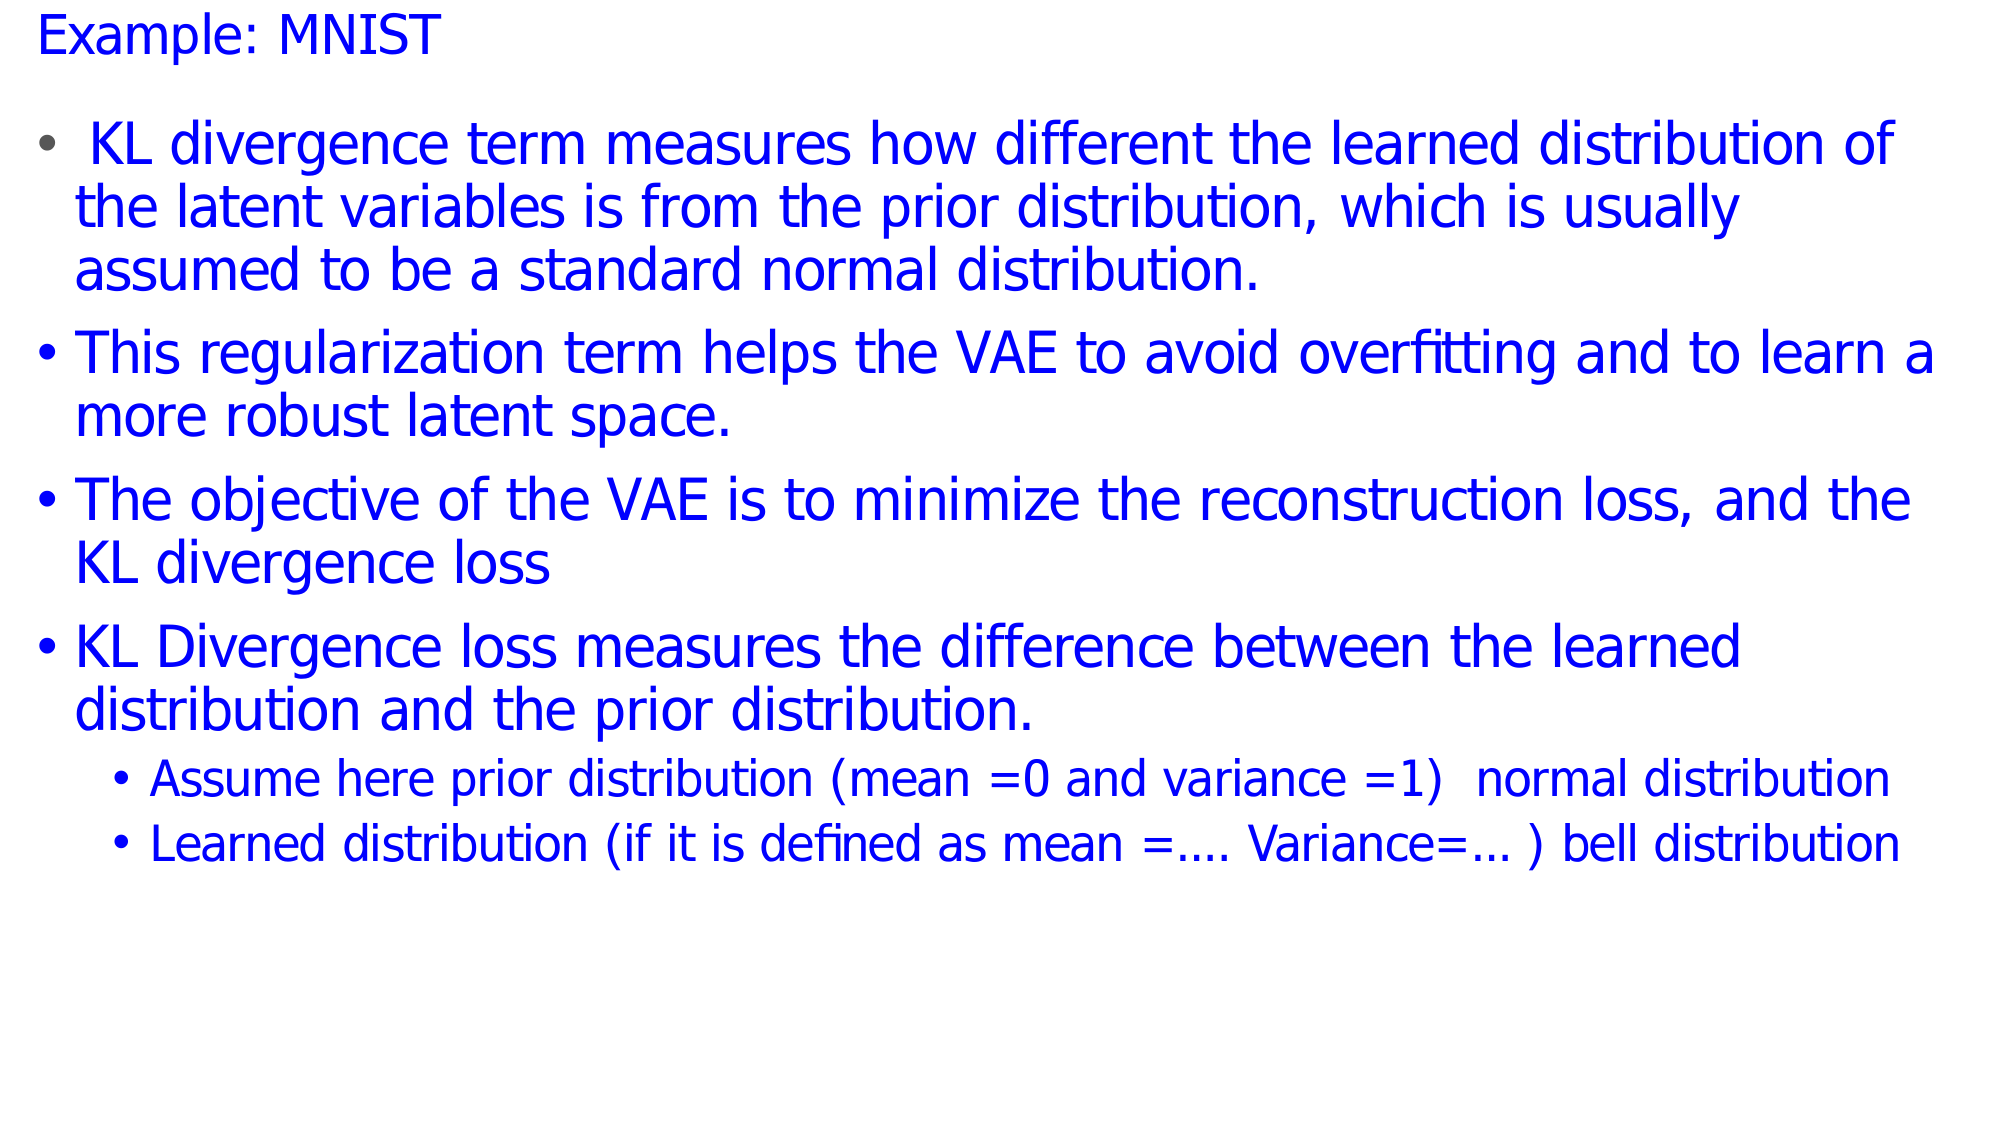

# Example: MNIST
 KL divergence term measures how different the learned distribution of the latent variables is from the prior distribution, which is usually assumed to be a standard normal distribution.
This regularization term helps the VAE to avoid overfitting and to learn a more robust latent space.
The objective of the VAE is to minimize the reconstruction loss, and the KL divergence loss
KL Divergence loss measures the difference between the learned distribution and the prior distribution.
Assume here prior distribution (mean =0 and variance =1)  normal distribution
Learned distribution (if it is defined as mean =…. Variance=… ) bell distribution